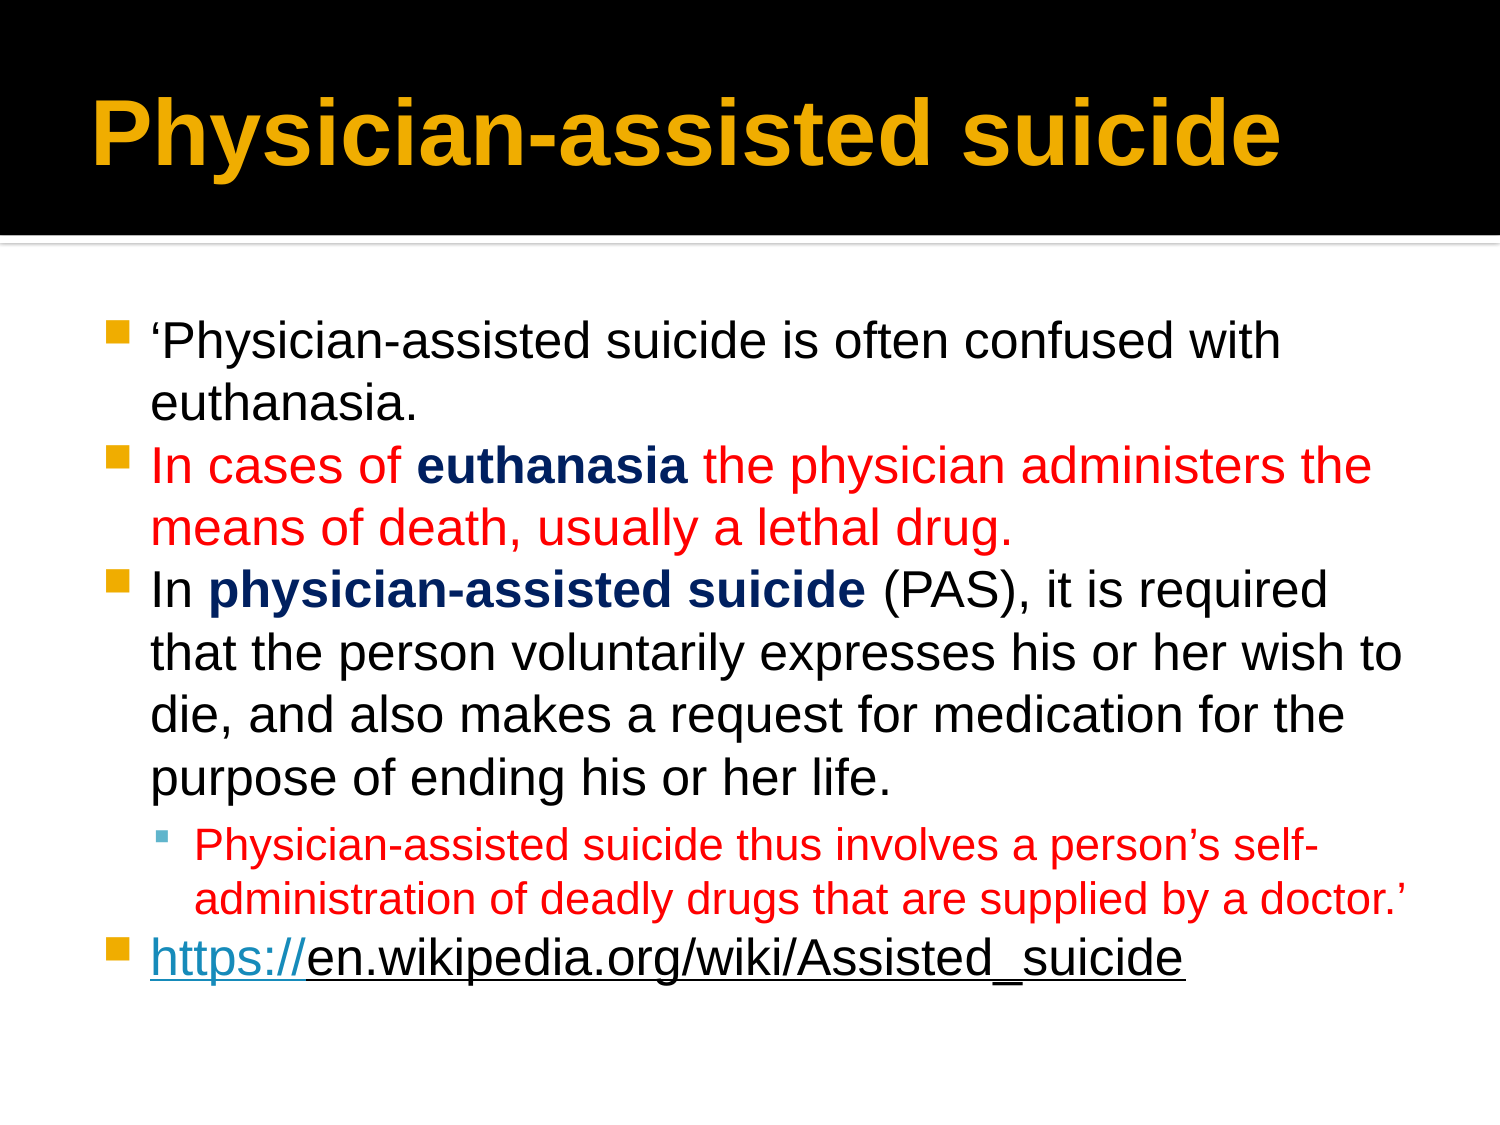

# Physician-assisted suicide
‘Physician-assisted suicide is often confused with euthanasia.
In cases of euthanasia the physician administers the means of death, usually a lethal drug.
In physician-assisted suicide (PAS), it is required that the person voluntarily expresses his or her wish to die, and also makes a request for medication for the purpose of ending his or her life.
Physician-assisted suicide thus involves a person’s self-administration of deadly drugs that are supplied by a doctor.’
https://en.wikipedia.org/wiki/Assisted_suicide